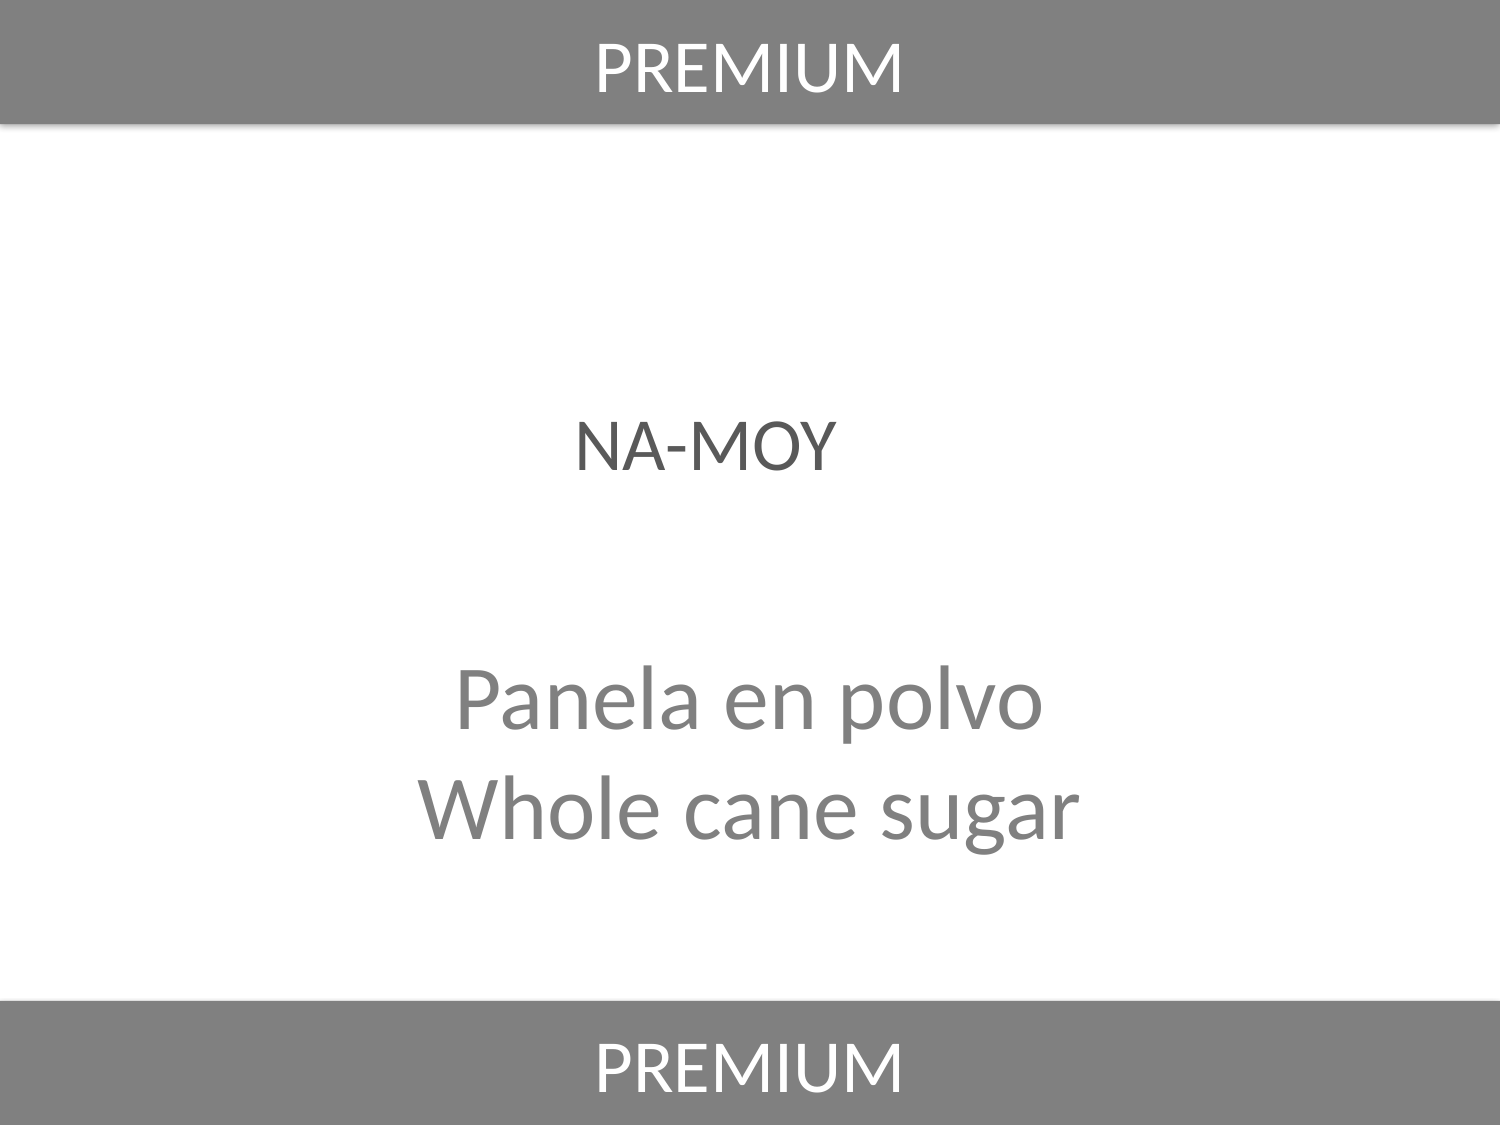

PREMIUM
NA-MOY
# Panela en polvo Whole cane sugar
PREMIUM